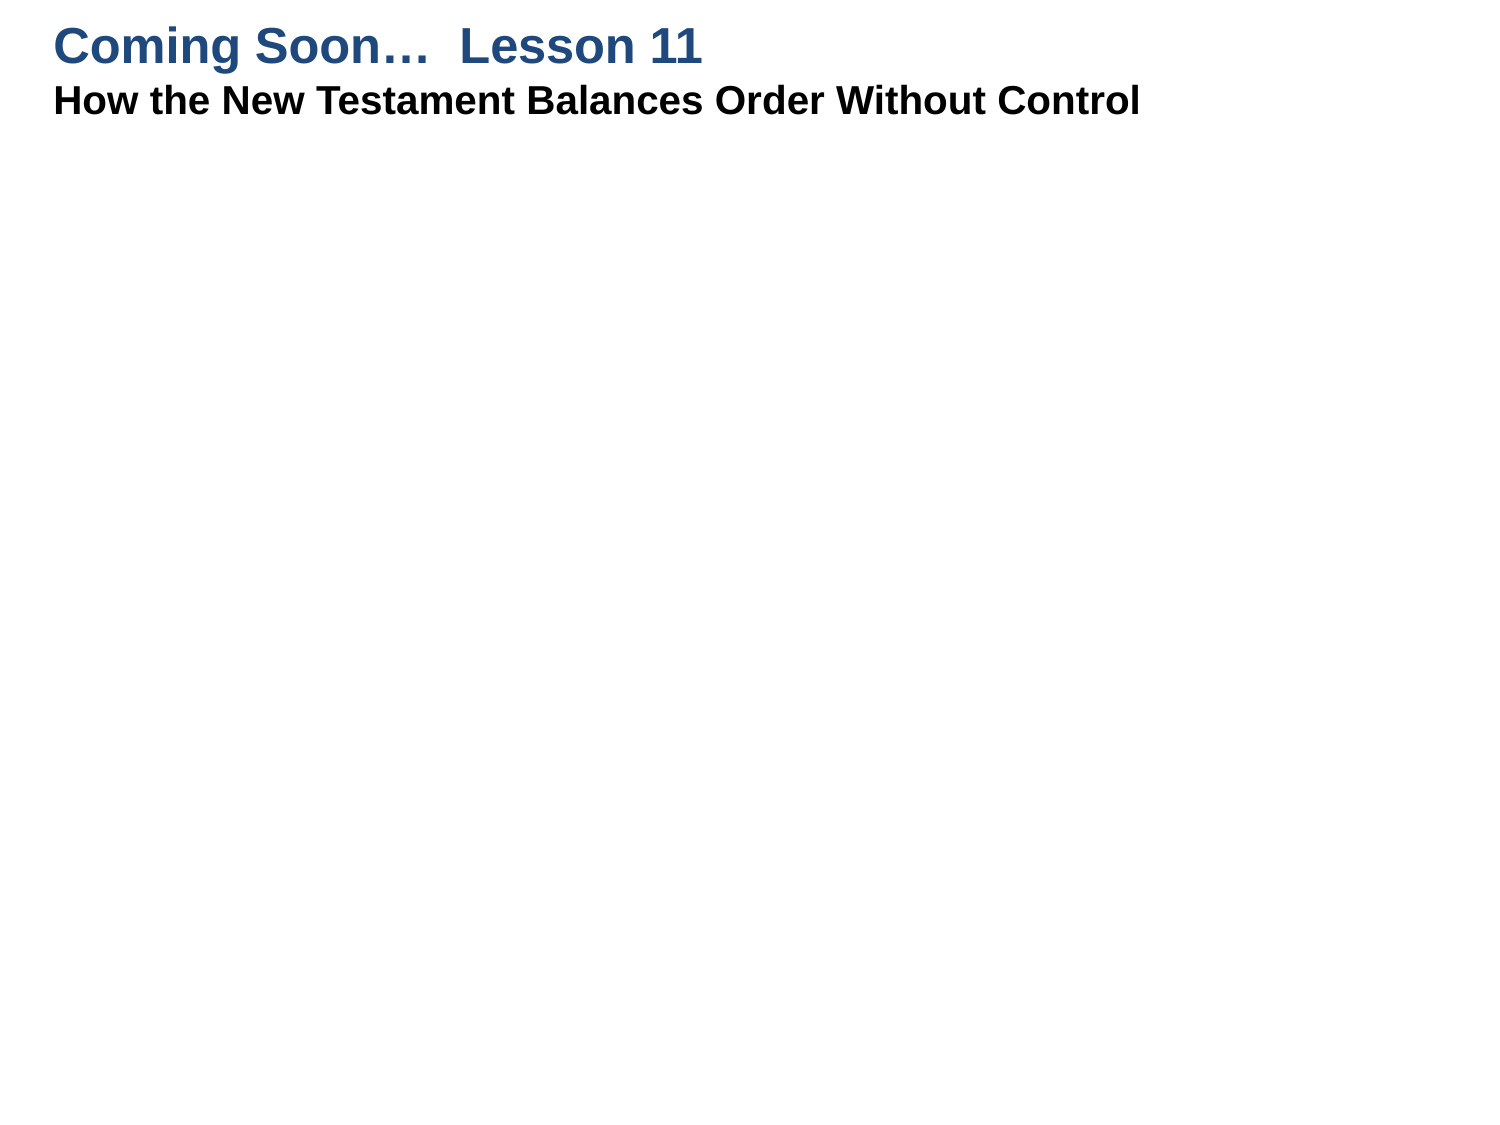

Coming Soon…  Lesson 11
How the New Testament Balances Order Without Control